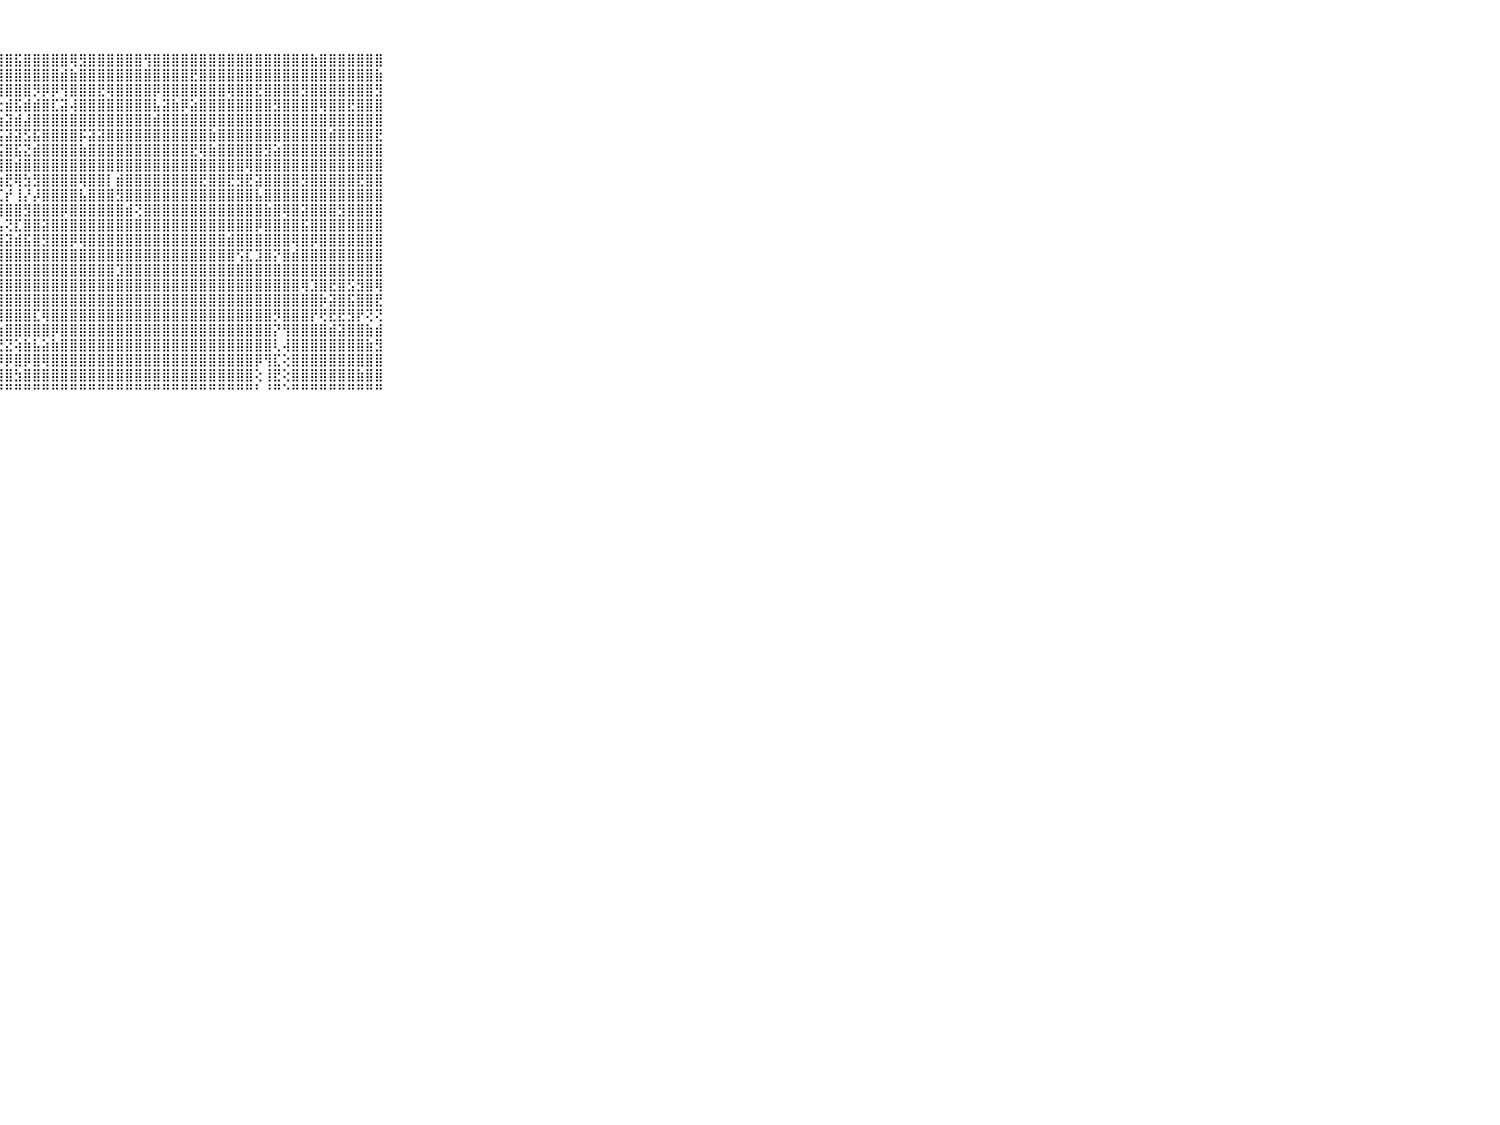

⠀⠀⠀⠀⠀⠀⠀⠀⠀⠀⠀⢸⣿⡇⣿⣯⣼⣿⣿⡼⣮⣾⣱⣽⣿⣯⣿⣾⣿⣯⣿⣿⣿⣿⣿⢿⣻⣿⣿⣿⣿⣿⣿⢻⣿⣿⣿⣿⣿⣿⣿⣿⣿⣿⣿⣿⣿⣿⣿⣿⣿⣷⣿⣿⣿⣿⣿⣿⣿⠀⠀⠀⠀⠀⠀⠀⠀⠀⠀⠀⠀
⠀⠀⠀⠀⠀⠀⠀⠀⠀⠀⠀⢸⣿⣽⣾⣾⣿⣿⣿⣿⣿⣎⣾⣿⣿⣿⣷⣿⣿⣿⣿⣿⣿⣿⣾⣷⣿⣿⣿⣿⣿⣿⣿⣿⣿⣿⣿⣿⣟⣿⣿⣿⣿⣿⣿⣿⣿⣿⣿⣿⣿⣿⣿⣿⣿⣿⣿⣿⣷⠀⠀⠀⠀⠀⠀⠀⠀⠀⠀⠀⠀
⠀⠀⠀⠀⠀⠀⠀⠀⠀⠀⠀⢸⠻⣿⡿⣿⢿⣿⣿⣿⣿⣿⢿⣟⣿⣿⣟⣿⣿⣿⣿⡻⡿⡿⢻⣿⣿⣿⣟⢿⣿⣿⣿⣿⡿⣿⣿⣿⣿⣿⣿⣿⢿⣿⣿⣟⣿⣿⣿⣿⣻⣿⣿⣿⣿⣿⣿⣿⣻⠀⠀⠀⠀⠀⠀⠀⠀⠀⠀⠀⠀
⠀⠀⠀⠀⠀⠀⠀⠀⠀⠀⠀⢰⡮⣿⣷⢽⡞⣿⣿⣿⣿⣿⣿⣿⣕⢷⢽⣗⣾⣯⣾⣾⣿⣏⣽⢼⣿⣿⣿⣿⣿⣿⣿⣿⣧⣽⣷⡿⣵⣿⣿⣿⣿⣿⣿⣿⣿⣻⣿⣿⣿⣿⢿⣿⣿⣟⣿⣿⣿⠀⠀⠀⠀⠀⠀⠀⠀⠀⠀⠀⠀
⠀⠀⠀⠀⠀⠀⠀⠀⠀⠀⠀⢸⣿⣿⣯⣷⣷⣿⣽⣿⣿⣿⣿⣼⣯⣿⣽⣷⣽⣾⣼⣿⣿⣿⣿⣿⣿⣿⣿⣿⣿⣿⣿⣿⣾⣿⣿⣿⣿⣿⣿⣿⣿⣿⣿⣿⣿⣿⣿⣿⣿⣿⣿⣿⣿⣿⣿⣿⣿⠀⠀⠀⠀⠀⠀⠀⠀⠀⠀⠀⠀
⠀⠀⠀⠀⠀⠀⠀⠀⠀⠀⠀⠜⢿⣿⣧⣿⣿⣿⣿⡽⢫⡿⣿⢻⣟⣿⡿⣯⣽⣽⣫⣯⣿⣿⣿⣿⡯⣽⣽⣿⣿⣿⣿⣿⣿⣿⣿⣿⣿⣿⣷⣿⣿⣿⣿⣿⣿⣿⣿⣿⣿⣿⣿⣾⣿⣿⣿⣿⣟⠀⠀⠀⠀⠀⠀⠀⠀⠀⠀⠀⠀
⠀⠀⠀⠀⠀⠀⠀⠀⠀⠀⠀⢘⡿⡗⣿⣽⣫⣿⣿⡿⣟⣇⣞⢞⣿⣿⣷⢮⣿⣯⣝⣾⣿⣿⣿⣿⣷⣿⣿⣿⣿⣿⣿⣿⣿⣿⣿⣿⣟⢿⣷⣿⣿⣿⣿⣿⣻⣵⣿⣿⣿⣿⣿⣿⣿⣿⣿⣿⣿⠀⠀⠀⠀⠀⠀⠀⠀⠀⠀⠀⠀
⠀⠀⠀⠀⠀⠀⠀⠀⠀⠀⠀⢸⣧⣿⣿⣿⣽⣿⣿⣿⣿⣿⣿⣿⣷⣿⣿⣿⣿⣾⣿⣿⣿⣿⣿⣿⣿⣿⣿⣿⣿⣿⣿⣿⣿⣿⣿⣿⣿⣿⣿⣿⣿⣿⢿⣿⣿⣿⣿⣿⣿⣿⣿⣿⣿⣿⣿⣿⣿⠀⠀⠀⠀⠀⠀⠀⠀⠀⠀⠀⠀
⠀⠀⠀⠀⠀⠀⠀⠀⠀⠀⠀⢸⣟⣿⣿⣿⣿⣿⢟⡿⣿⣏⣿⣹⣣⡕⢹⣷⣟⢿⣳⣻⣿⣿⣿⣿⢿⣿⣿⡇⣾⣿⣿⣿⣿⣿⣿⣿⣿⣟⣿⣿⣟⣻⣟⣽⣿⣿⣿⣿⣻⣿⣿⣿⣿⣿⣟⣿⣿⠀⠀⠀⠀⠀⠀⠀⠀⠀⠀⠀⠀
⠀⠀⠀⠀⠀⠀⠀⠀⠀⠀⠀⢸⢗⣿⣿⣿⣿⣿⣿⣿⢻⣿⣽⡿⣜⡧⣷⣏⡞⢸⡜⡼⣿⣿⣿⣿⣧⣿⣿⣿⣻⣿⣿⣿⣿⣿⣿⣿⣿⣿⣿⣿⣿⣿⣿⣧⣿⣿⣿⣿⣿⣿⣿⣿⣿⣿⣿⣿⣿⠀⠀⠀⠀⠀⠀⠀⠀⠀⠀⠀⠀
⠀⠀⠀⠀⠀⠀⠀⠀⠀⠀⠀⢱⣿⣿⣿⣿⣿⣿⣿⣿⣿⣿⣿⣿⣿⣿⣿⢻⣿⣿⣻⣿⣿⣿⡿⣿⣿⣿⣿⣿⣿⣾⢝⣿⣿⣿⣿⣿⣿⣿⣿⣿⣿⣿⣿⣿⣷⣿⢿⣿⣽⣿⣿⣿⣻⣿⣿⣿⣿⠀⠀⠀⠀⠀⠀⠀⠀⠀⠀⠀⠀
⠀⠀⠀⠀⠀⠀⠀⠀⠀⠀⠀⠑⢟⣿⣮⣽⢿⣻⣿⣿⣿⣿⣿⣿⣿⣿⣿⣧⢝⣏⣿⣿⣽⣿⣿⣿⣿⣿⣿⣿⣿⣿⣿⣿⣿⣿⣿⣿⣿⣿⣿⣿⣿⣿⣿⡿⣿⣿⣿⣿⣯⣿⣿⣿⣿⣿⣿⣿⣿⠀⠀⠀⠀⠀⠀⠀⠀⠀⠀⠀⠀
⠀⠀⠀⠀⠀⠀⠀⠀⠀⠀⠀⠀⢱⢝⢿⢿⢾⣟⣿⣿⣿⣿⣿⣿⣿⣿⣿⣽⣽⣾⣯⣿⣻⣿⣿⡿⢿⣿⣿⣿⣿⣿⣿⣿⣿⣿⣿⣿⣿⣿⣿⣿⣾⣿⣿⣿⣿⣿⣿⢿⣿⡿⣿⣿⣿⣿⣿⣿⣿⠀⠀⠀⠀⠀⠀⠀⠀⠀⠀⠀⠀
⠀⠀⠀⠀⠀⠀⠀⠀⠀⠀⠀⠐⢇⢕⢜⢕⢻⢿⣿⢿⣿⣿⡿⢿⣿⣿⣿⣿⣿⣿⣿⣿⣿⣿⣿⣿⣿⣿⣿⣿⣿⣿⣿⣿⣿⣿⣿⣿⣿⣿⣿⣿⣿⢫⣏⣹⣿⡝⣿⣾⣿⣿⣿⣿⣿⣿⣿⣿⣿⠀⠀⠀⠀⠀⠀⠀⠀⠀⠀⠀⠀
⠀⠀⠀⠀⠀⠀⠀⠀⠀⠀⠀⠀⢕⢅⢕⢅⠅⢜⢣⡕⣯⣿⡇⢪⣿⣿⣿⣿⣿⣿⣿⣿⣿⣿⣿⣿⣿⣿⣿⣿⣹⣿⣿⣿⣿⣿⣿⣿⣿⣿⣿⣿⣿⣿⣿⣿⣿⣿⣿⣿⣿⣿⣿⣿⣿⣿⣿⣿⣿⠀⠀⠀⠀⠀⠀⠀⠀⠀⠀⠀⠀
⠀⠀⠀⠀⠀⠀⠀⠀⠀⠀⠀⠀⠕⢕⢕⢕⢕⡕⢕⢕⢺⣽⣷⣿⣿⣿⣿⣿⣿⣿⣿⣿⣿⣿⣿⣿⣿⣿⣿⣿⣿⣿⣿⣿⣿⣿⣿⣿⣿⣿⣿⣿⣿⣿⣿⣿⣿⣿⣿⣿⢿⣹⣿⣟⣿⣫⣻⣿⢿⠀⠀⠀⠀⠀⠀⠀⠀⠀⠀⠀⠀
⠀⠀⠀⠀⠀⠀⠀⠀⠀⠀⠀⠀⢕⢕⢾⣷⣿⣿⣷⣿⣿⣿⣿⣿⣿⣿⣿⣿⣿⣿⣿⣿⣿⣿⣿⣿⣿⣿⣿⣿⣿⣿⣿⣿⣿⣿⣿⣿⣿⣿⣿⣿⣿⣿⣿⣿⣿⣿⣿⣿⣿⣿⡷⣽⣿⣯⣿⣿⣟⠀⠀⠀⠀⠀⠀⠀⠀⠀⠀⠀⠀
⠀⠀⠀⠀⠀⠀⠀⠀⠀⠀⠀⠀⠀⢕⣕⣼⣾⣿⣿⣿⣿⣿⣿⣿⣿⣿⣿⣿⣿⣿⣿⣏⢿⣿⣿⣿⣿⣿⣿⣿⣿⣿⣿⣿⣿⣿⣿⣿⣿⣿⣿⣿⣿⣿⣿⣿⣿⡻⣿⣿⣿⡟⢟⣟⣟⣻⡟⢝⢝⠀⠀⠀⠀⠀⠀⠀⠀⠀⠀⠀⠀
⠀⠀⠀⠀⠀⠀⠀⠀⠀⠀⠀⠀⢔⣾⣿⣿⣿⣟⣟⢿⣿⣿⣿⣿⣿⣿⣵⣷⣿⣿⣿⣿⣿⡿⣿⣿⣿⣿⣿⣿⣿⣿⣿⣿⣿⣿⣿⣿⣿⣿⣿⣿⣿⣿⣿⣿⣿⡝⢻⣿⣿⣿⣿⣾⣽⣿⣿⣷⣾⠀⠀⠀⠀⠀⠀⠀⠀⠀⠀⠀⠀
⠀⠀⠀⠀⠀⠀⠀⠀⠀⠀⠀⠀⢜⣿⣿⣿⣿⣿⡝⢿⢟⢻⢯⢯⢝⢻⣷⣝⣝⢵⣷⣧⣵⣷⣿⣿⣿⣿⣿⣿⣿⣿⣿⣿⣿⣿⣿⣿⣿⣿⣿⣿⣿⣿⣿⣿⣿⢇⢼⣿⣿⣿⣿⣿⣿⣿⣿⣷⣻⠀⠀⠀⠀⠀⠀⠀⠀⠀⠀⠀⠀
⠀⠀⠀⠀⠀⠀⠀⠀⠀⠀⠀⠀⠀⢜⣿⣿⣿⣿⣷⡜⢇⢕⢕⢕⣱⢸⢿⡿⡿⣿⡿⣿⢿⣿⣿⣿⣿⣿⣿⣿⣿⣿⣿⣿⣿⣿⣿⣿⣿⣿⣿⣿⣿⣿⣿⡿⢻⣏⢕⣿⣿⣿⣿⣿⣿⣿⣿⣿⣿⠀⠀⠀⠀⠀⠀⠀⠀⠀⠀⠀⠀
⠀⠀⠀⠀⠀⠀⠀⠀⠀⠀⠀⠀⠔⢕⢜⢻⣿⣿⣿⣿⡕⢕⢕⢏⢕⢗⣺⣿⣿⣳⣿⣿⣿⣿⣿⣿⣿⣿⣿⣿⣿⣿⣿⣿⣿⣿⣿⣿⣿⣿⣿⣿⣿⣿⣿⢕⢸⣟⢕⣿⣿⣿⣿⣿⣿⣿⣷⣿⣿⠀⠀⠀⠀⠀⠀⠀⠀⠀⠀⠀⠀
⠀⠀⠀⠀⠀⠀⠀⠀⠀⠀⠀⠀⠀⠑⠑⠑⠙⠛⠛⠛⠛⠃⠘⠛⠓⠑⠛⠛⠛⠛⠛⠛⠛⠛⠛⠛⠛⠛⠛⠛⠛⠛⠛⠛⠛⠛⠛⠛⠛⠛⠛⠛⠛⠛⠛⠃⠘⠛⠑⠛⠛⠛⠛⠛⠛⠛⠛⠛⠛⠀⠀⠀⠀⠀⠀⠀⠀⠀⠀⠀⠀